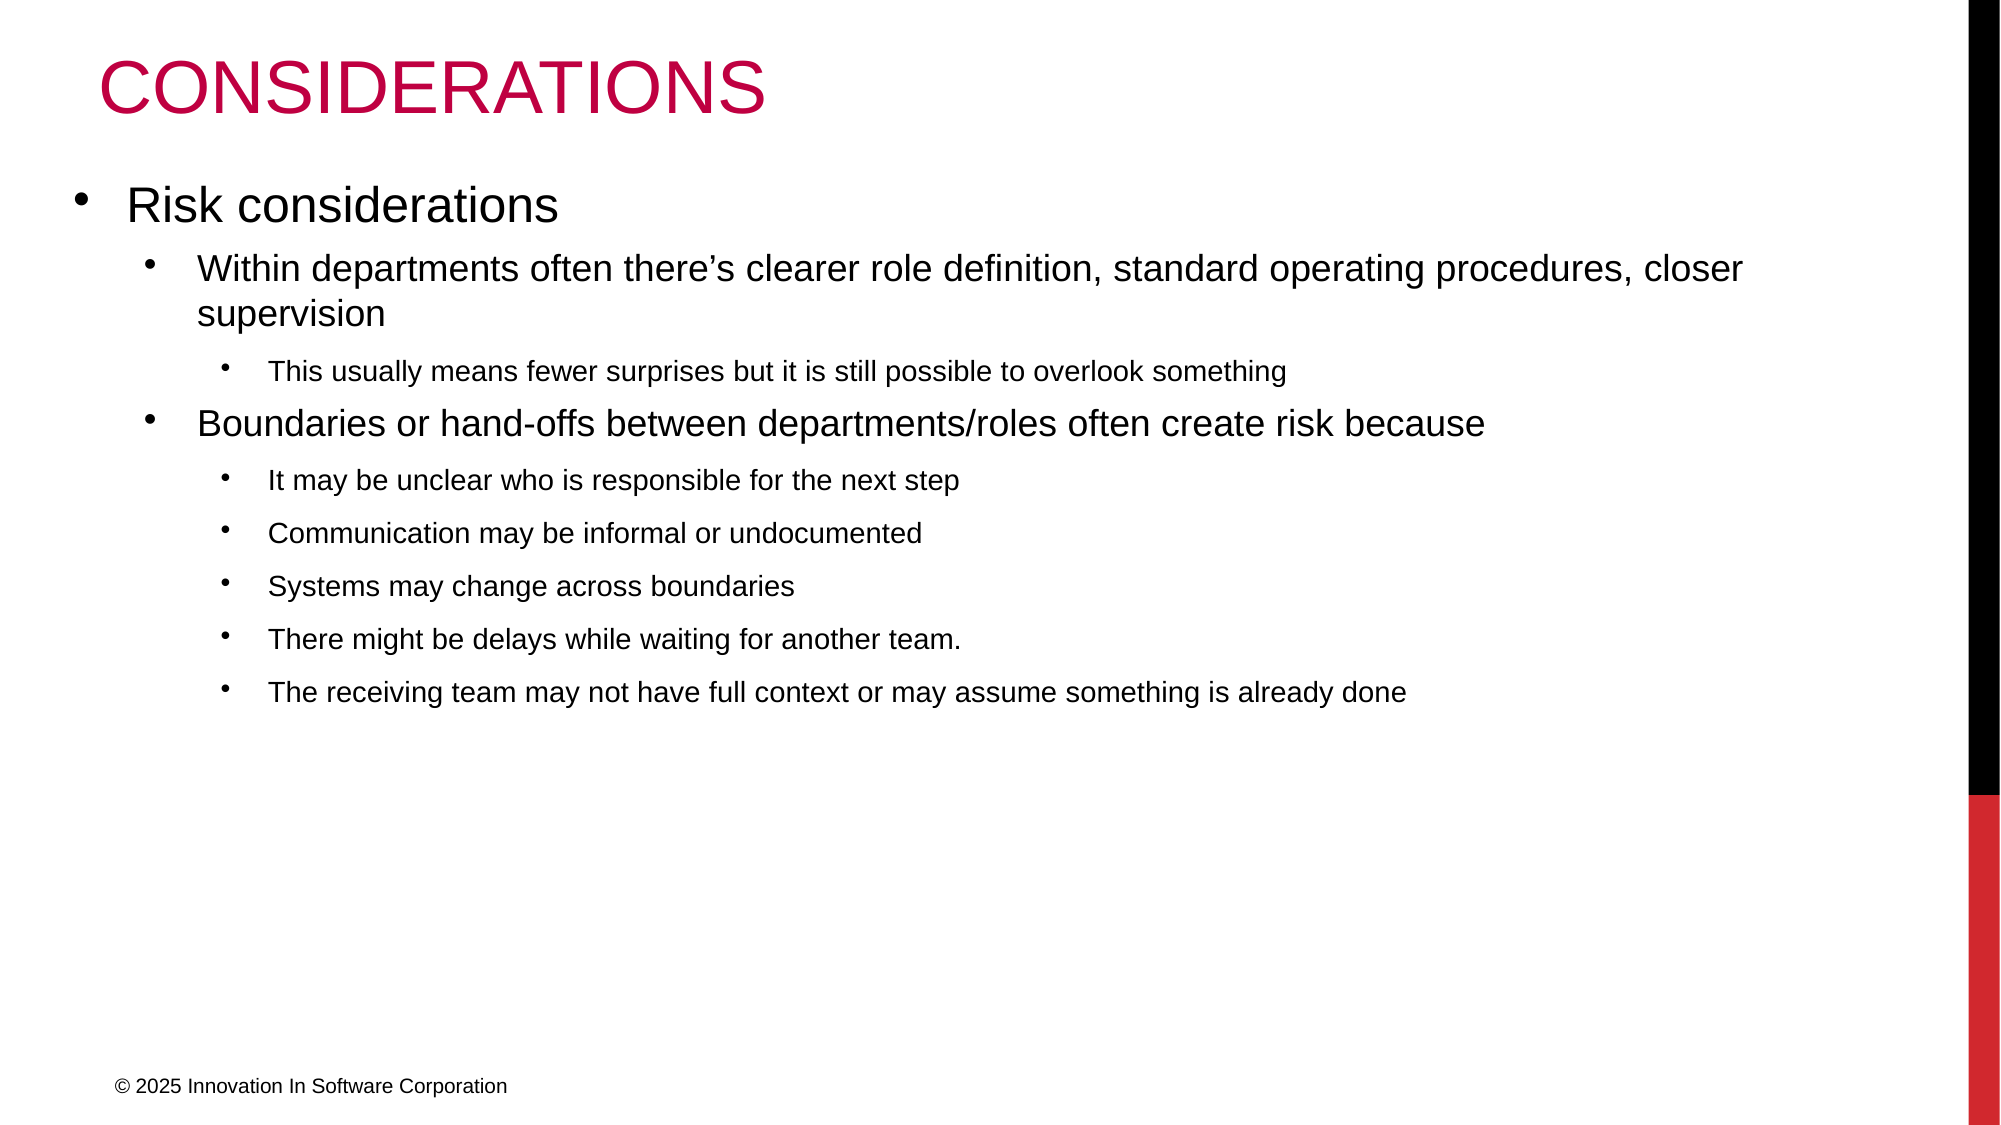

# considerations
Risk considerations
Within departments often there’s clearer role definition, standard operating procedures, closer supervision
This usually means fewer surprises but it is still possible to overlook something
Boundaries or hand-offs between departments/roles often create risk because
It may be unclear who is responsible for the next step
Communication may be informal or undocumented
Systems may change across boundaries
There might be delays while waiting for another team.
The receiving team may not have full context or may assume something is already done
© 2025 Innovation In Software Corporation